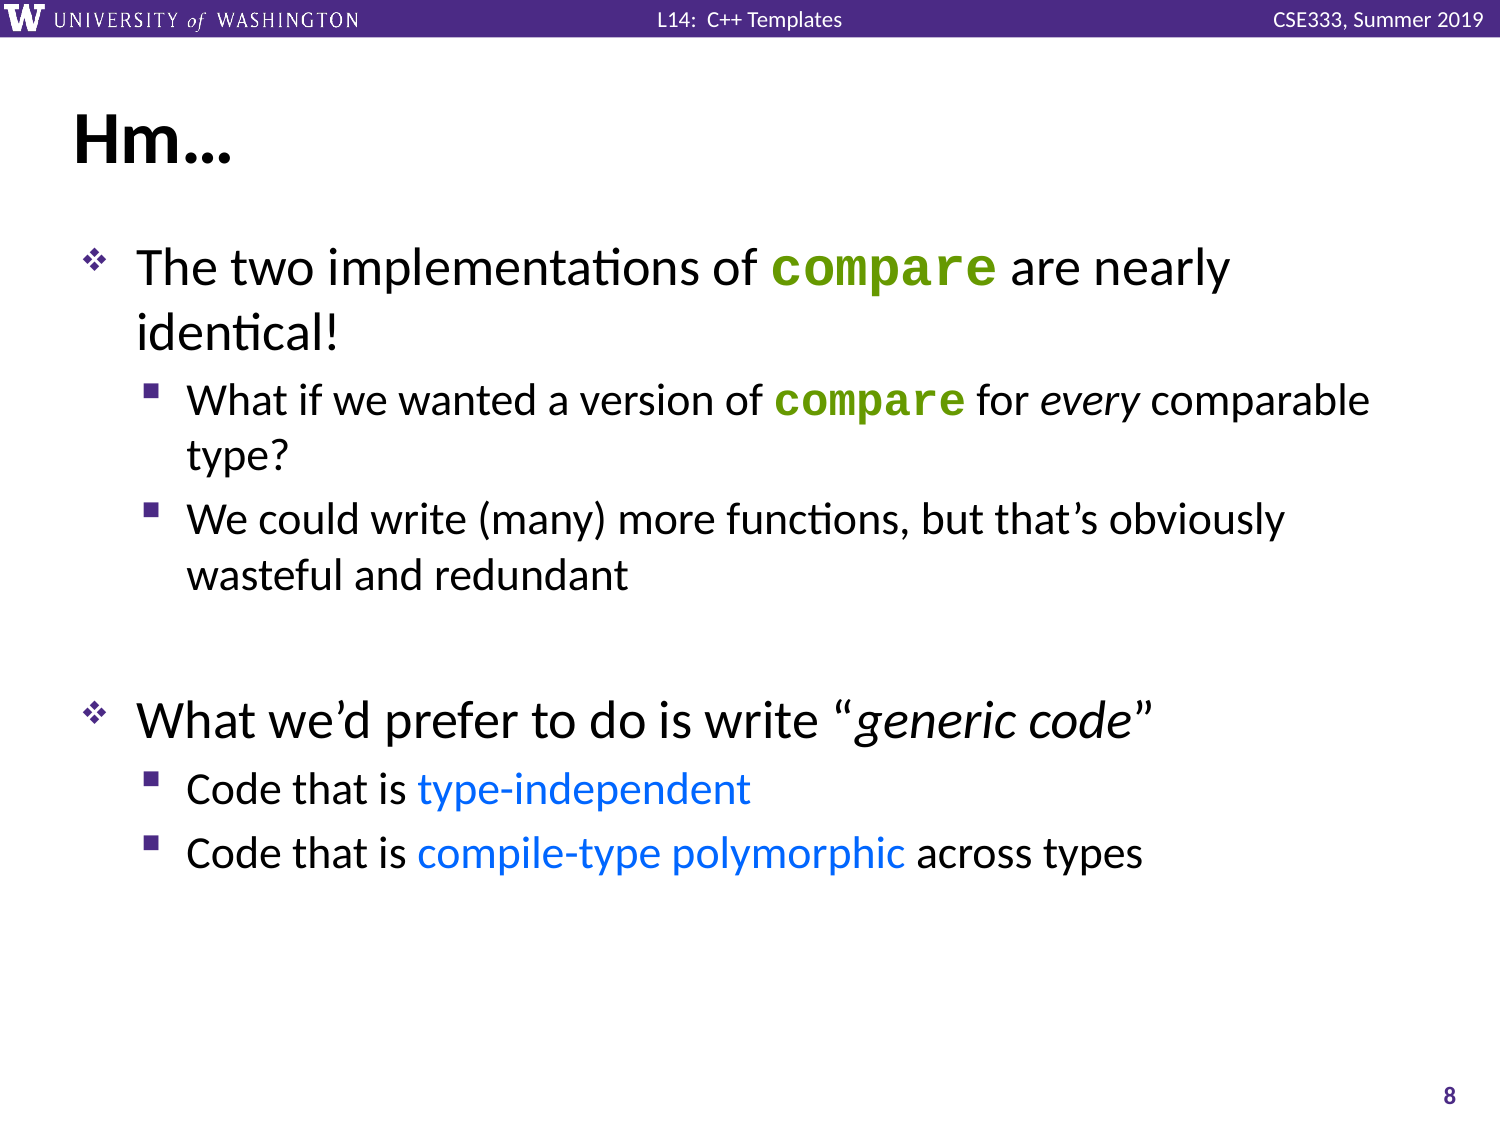

# Hm…
The two implementations of compare are nearly identical!
What if we wanted a version of compare for every comparable type?
We could write (many) more functions, but that’s obviously wasteful and redundant

What we’d prefer to do is write “generic code”
Code that is type-independent
Code that is compile-type polymorphic across types
8